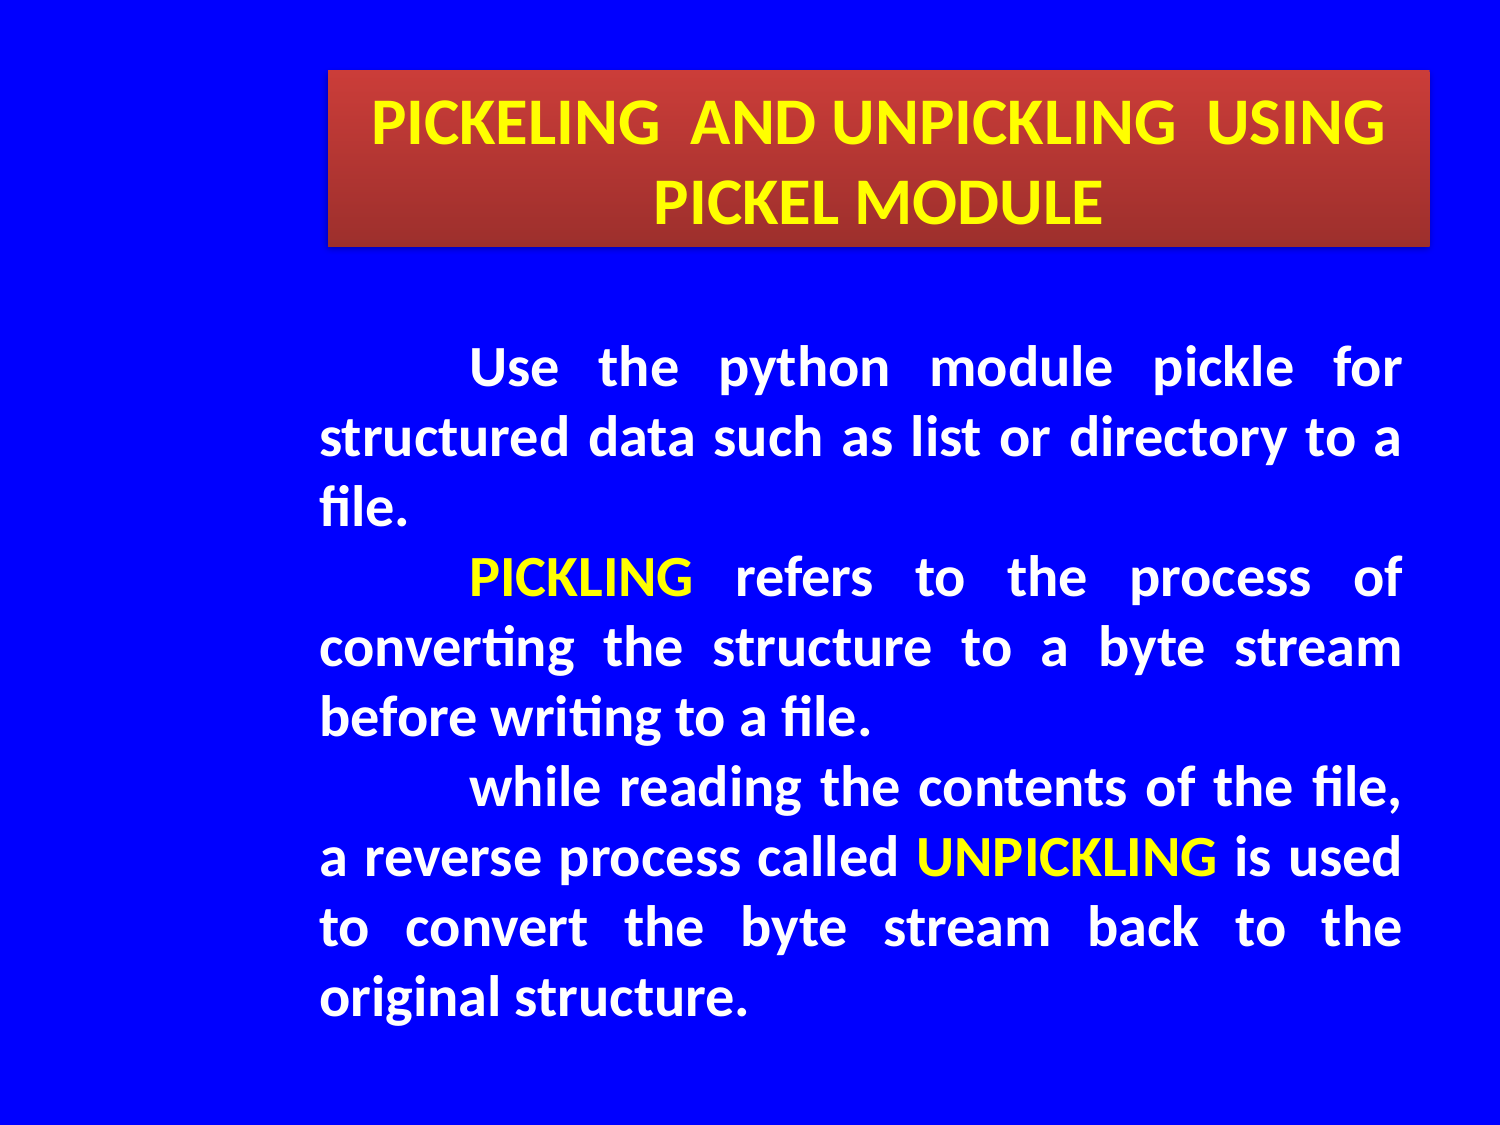

PICKELING  AND UNPICKLING  USING PICKEL MODULE
	Use the python module pickle for structured data such as list or directory to a file.
	PICKLING refers to the process of converting the structure to a byte stream before writing to a file.
	while reading the contents of the file, a reverse process called UNPICKLING is used to convert the byte stream back to the original structure.